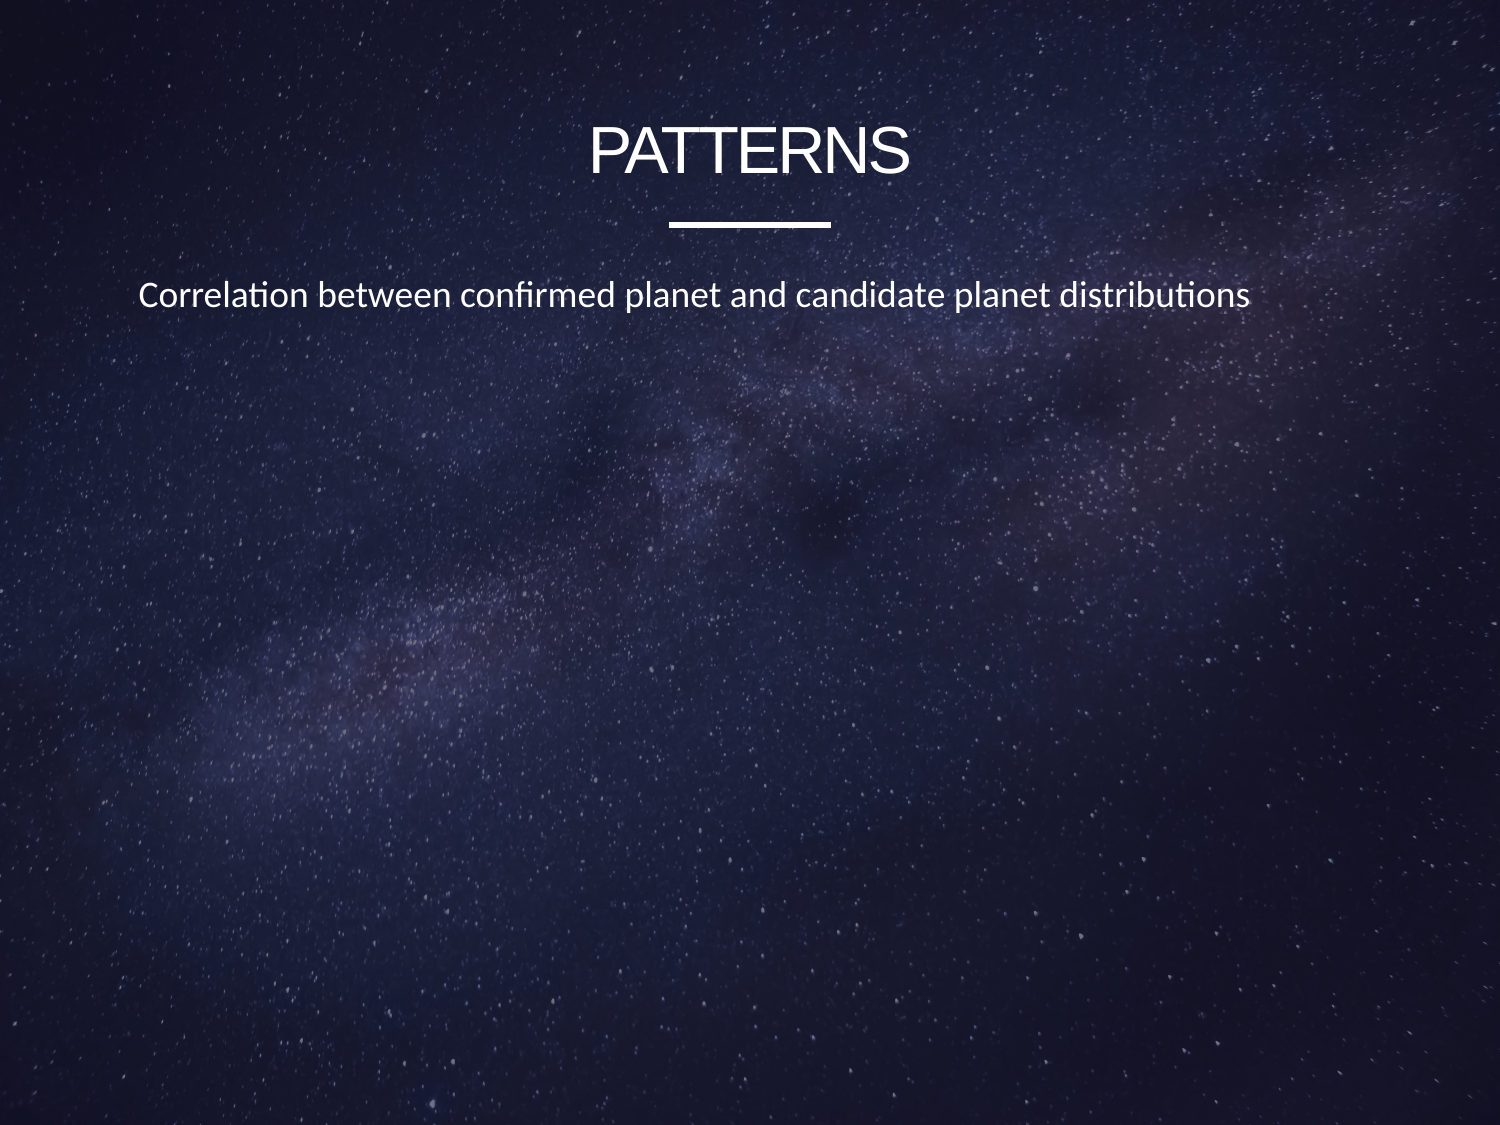

# Patterns
Correlation between confirmed planet and candidate planet distributions